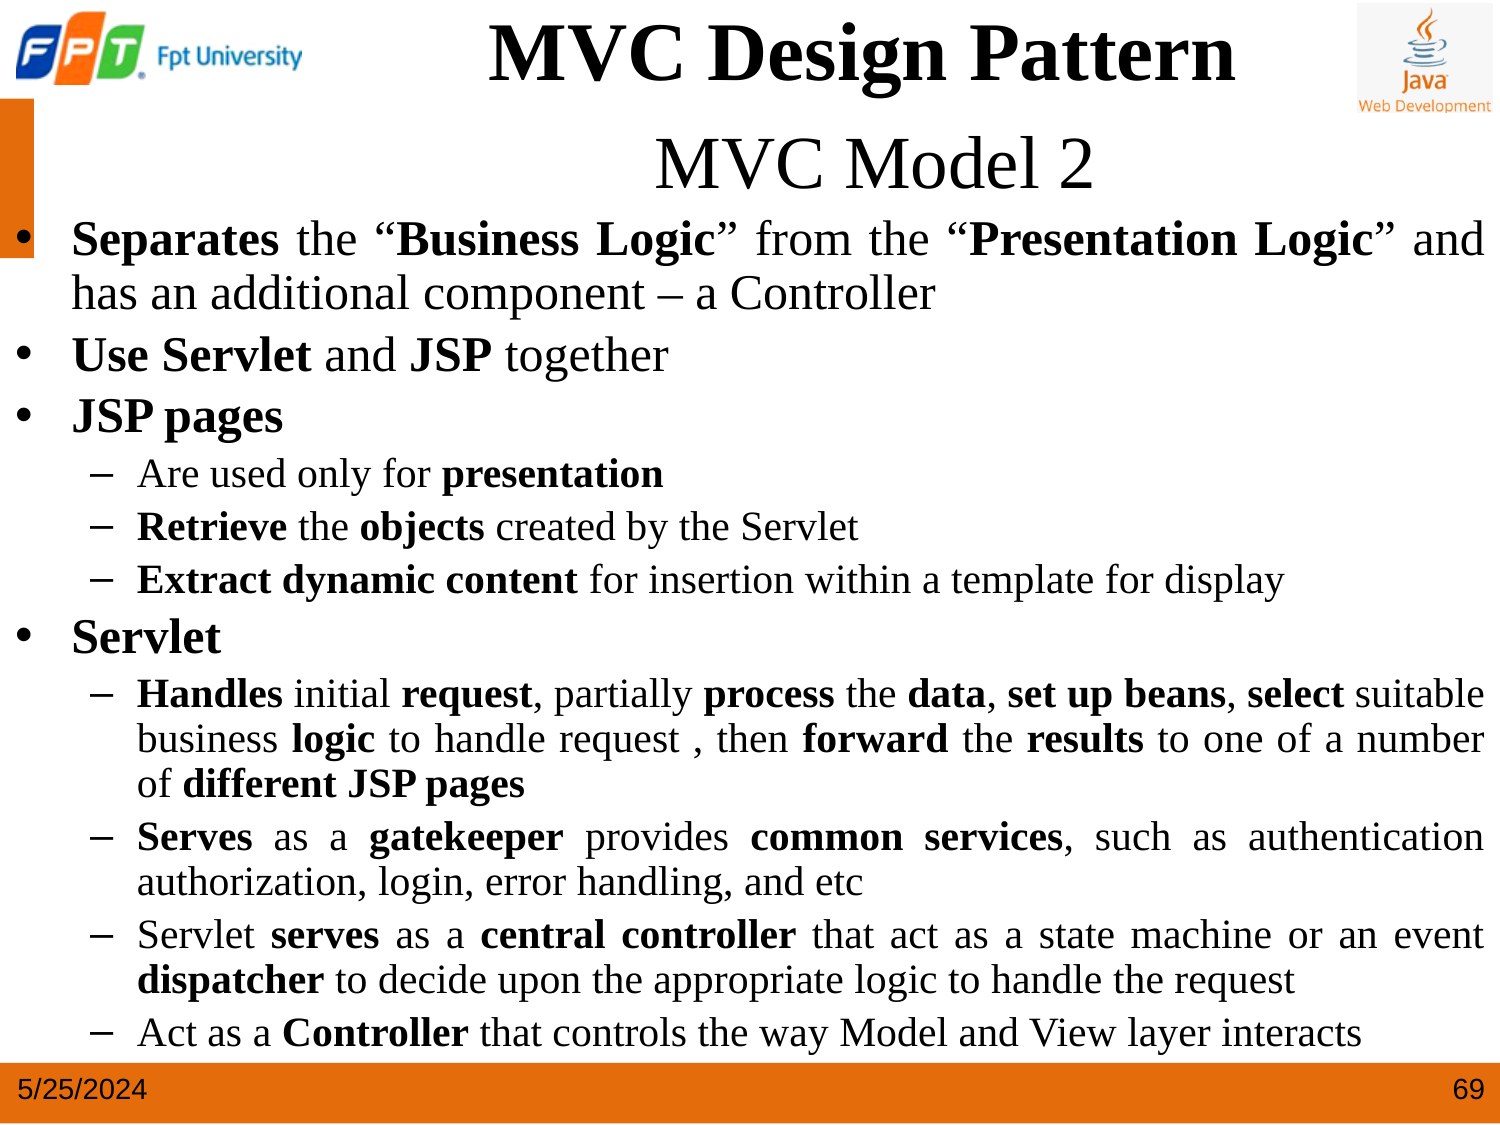

MVC Design Pattern
 MVC Model 2
Separates the “Business Logic” from the “Presentation Logic” and has an additional component – a Controller
Use Servlet and JSP together
JSP pages
Are used only for presentation
Retrieve the objects created by the Servlet
Extract dynamic content for insertion within a template for display
Servlet
Handles initial request, partially process the data, set up beans, select suitable business logic to handle request , then forward the results to one of a number of different JSP pages
Serves as a gatekeeper provides common services, such as authentication authorization, login, error handling, and etc
Servlet serves as a central controller that act as a state machine or an event dispatcher to decide upon the appropriate logic to handle the request
Act as a Controller that controls the way Model and View layer interacts
5/25/2024
69